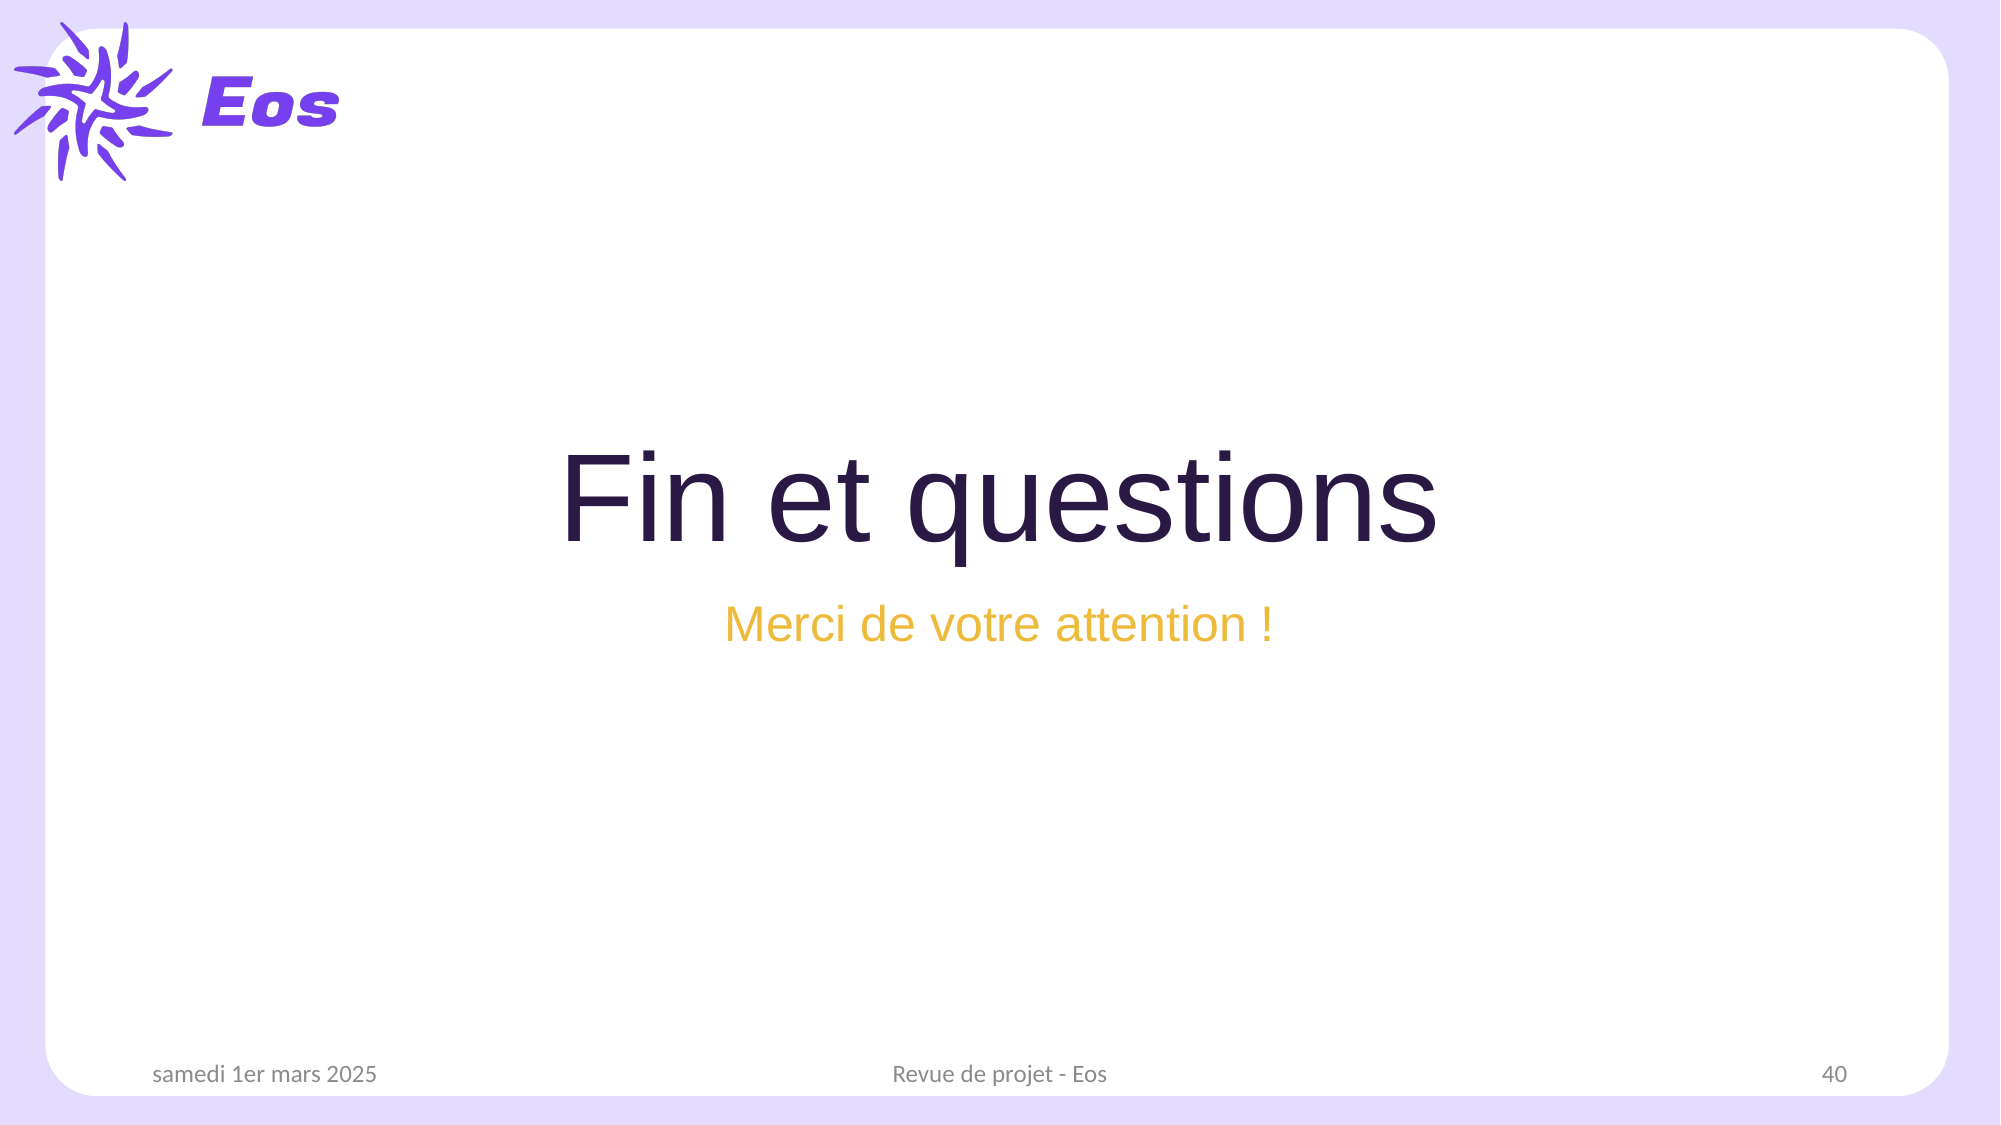

# Fin et questions
Merci de votre attention !
samedi 1er mars 2025
Revue de projet - Eos
40